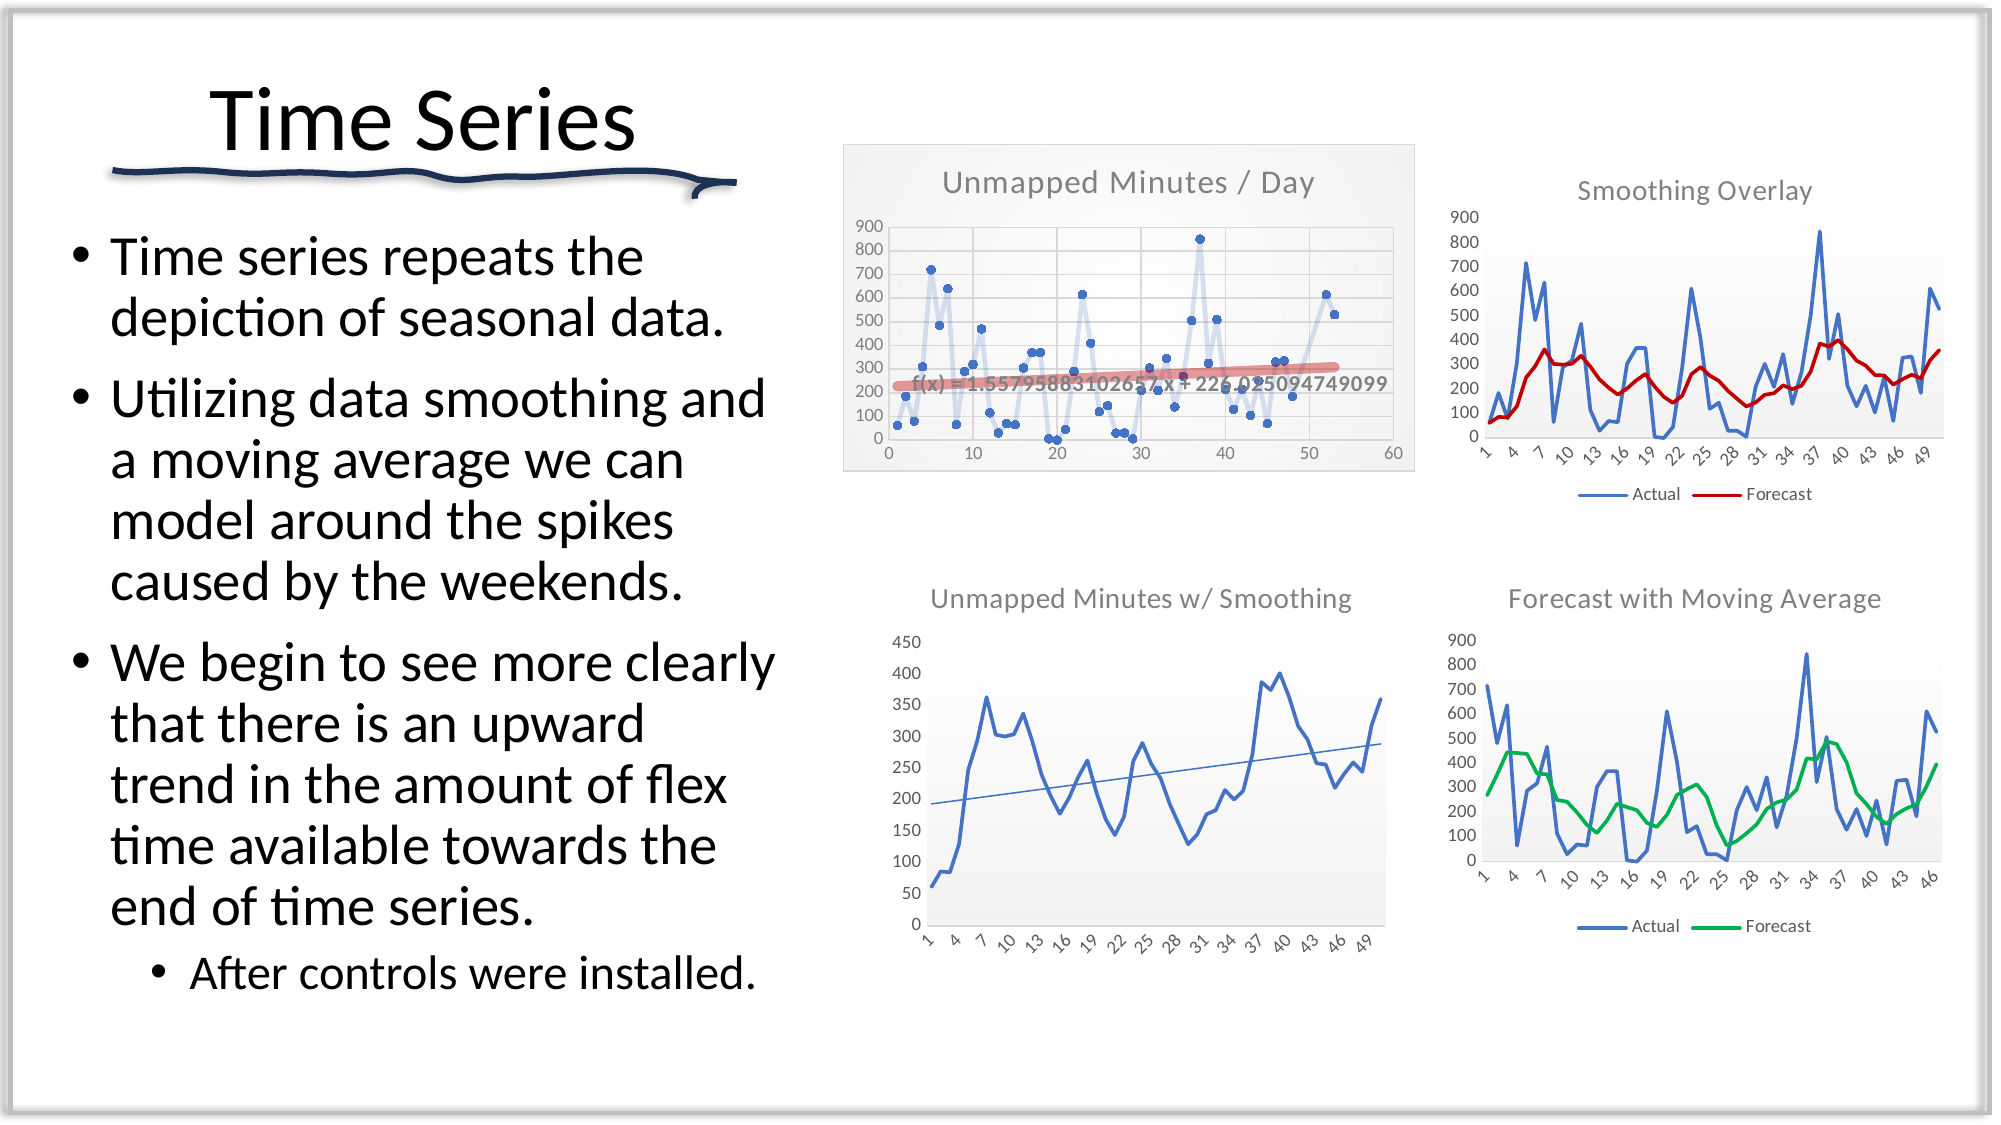

# Time Series

### Chart:

| Category | Unmapped Minutes / Day |
|---|---|

### Chart: Smoothing Overlay

| Category |  |  |
|---|---|---|
Time series repeats the depiction of seasonal data.
Utilizing data smoothing and a moving average we can model around the spikes caused by the weekends.
We begin to see more clearly that there is an upward trend in the amount of flex time available towards the end of time series.
After controls were installed.

### Chart: Unmapped Minutes w/ Smoothing

| Category |  |
|---|---|

### Chart: Forecast with Moving Average

| Category |  |  |
|---|---|---|